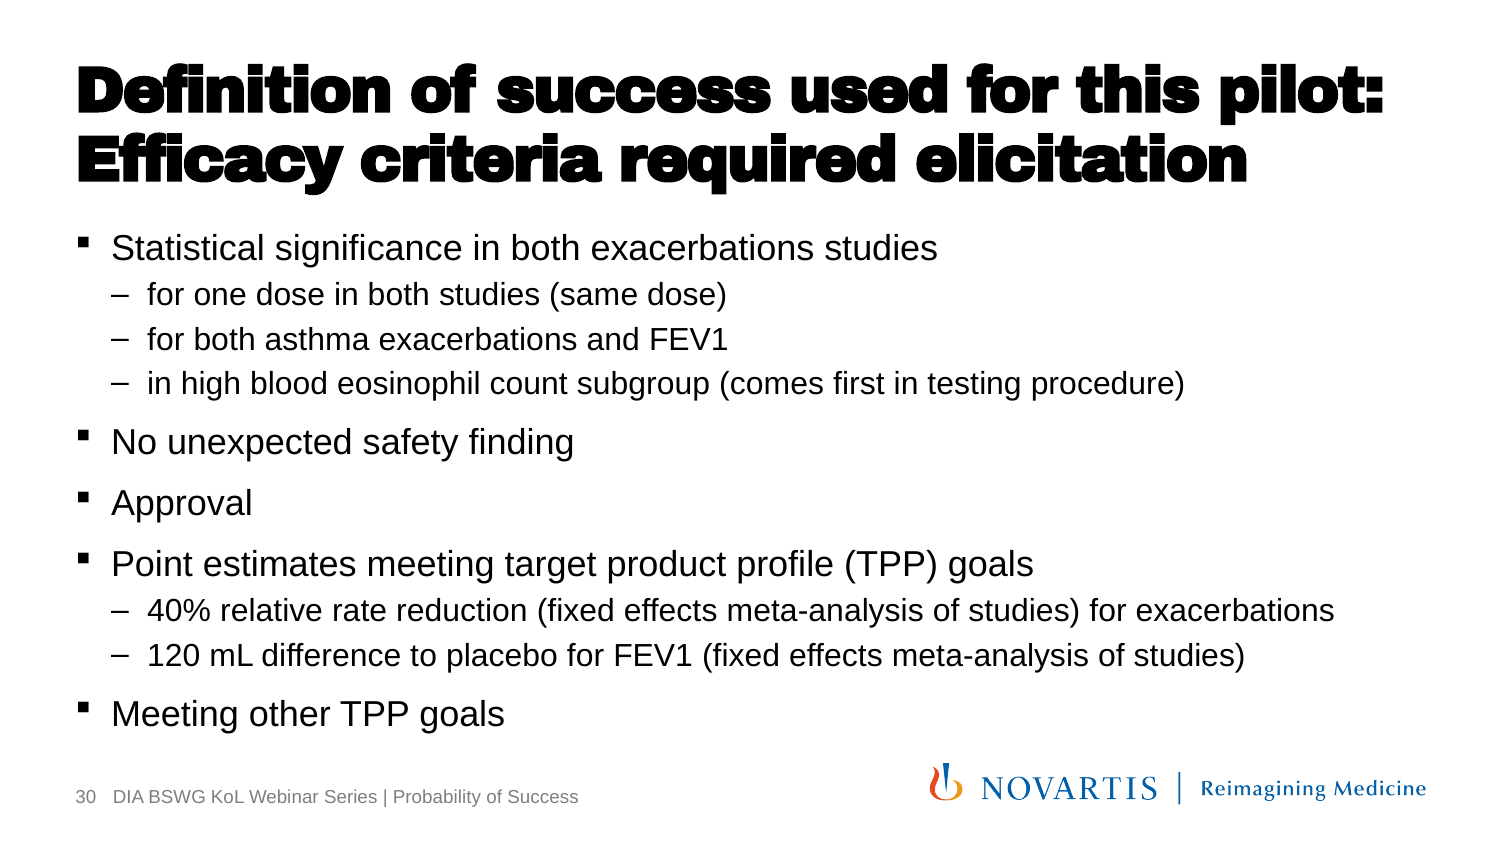

# Definition of success used for this pilot: Efficacy criteria required elicitation
Statistical significance in both exacerbations studies
for one dose in both studies (same dose)
for both asthma exacerbations and FEV1
in high blood eosinophil count subgroup (comes first in testing procedure)
No unexpected safety finding
Approval
Point estimates meeting target product profile (TPP) goals
40% relative rate reduction (fixed effects meta-analysis of studies) for exacerbations
120 mL difference to placebo for FEV1 (fixed effects meta-analysis of studies)
Meeting other TPP goals

30
DIA BSWG KoL Webinar Series | Probability of Success